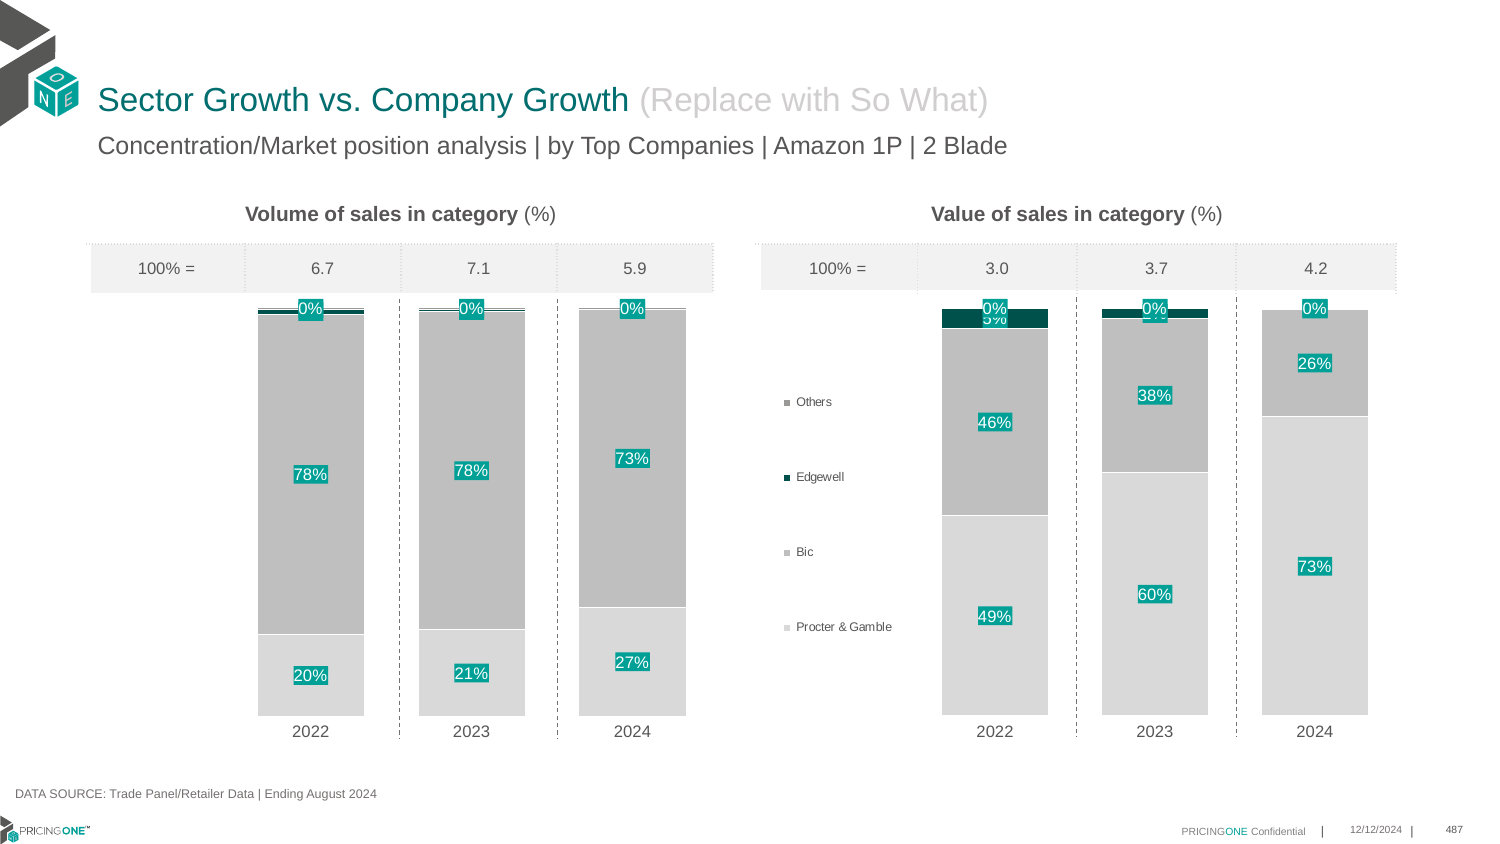

# Sector Growth vs. Company Growth (Replace with So What)
Concentration/Market position analysis | by Top Companies | Amazon 1P | 2 Blade
| Volume of sales in category (%) |  |  |  |
| --- | --- | --- | --- |
| 100% = | 6.7 | 7.1 | 5.9 |
| Value of sales in category (%) |  |  |  |
| --- | --- | --- | --- |
| 100% = | 3.0 | 3.7 | 4.2 |

### Chart

| Category | Procter & Gamble | Bic | Edgewell | Others |
|---|---|---|---|---|
| 2022 | 0.2001939887833434 | 0.7831794408127034 | 0.01202264123258174 | 0.004603929171371462 |
| 2023 | 0.21237452029422282 | 0.7765564515529929 | 0.006545962818325668 | 0.004523065334458598 |
| 2024 | 0.2673068927597312 | 0.7270667377213914 | 0.0010560023185328237 | 0.00457036720034453 |

### Chart

| Category | Procter & Gamble | Bic | Edgewell | Others |
|---|---|---|---|---|
| 2022 | 0.49044699893394594 | 0.45944085879329294 | 0.04755063756642178 | 0.0025615047063393026 |
| 2023 | 0.5966445545744488 | 0.37801711782033487 | 0.023130495111364942 | 0.0022078324938513893 |
| 2024 | 0.7336466669219283 | 0.2620465118505188 | 0.0026924512769460505 | 0.0016143699506068845 |
DATA SOURCE: Trade Panel/Retailer Data | Ending August 2024

12/12/2024
487